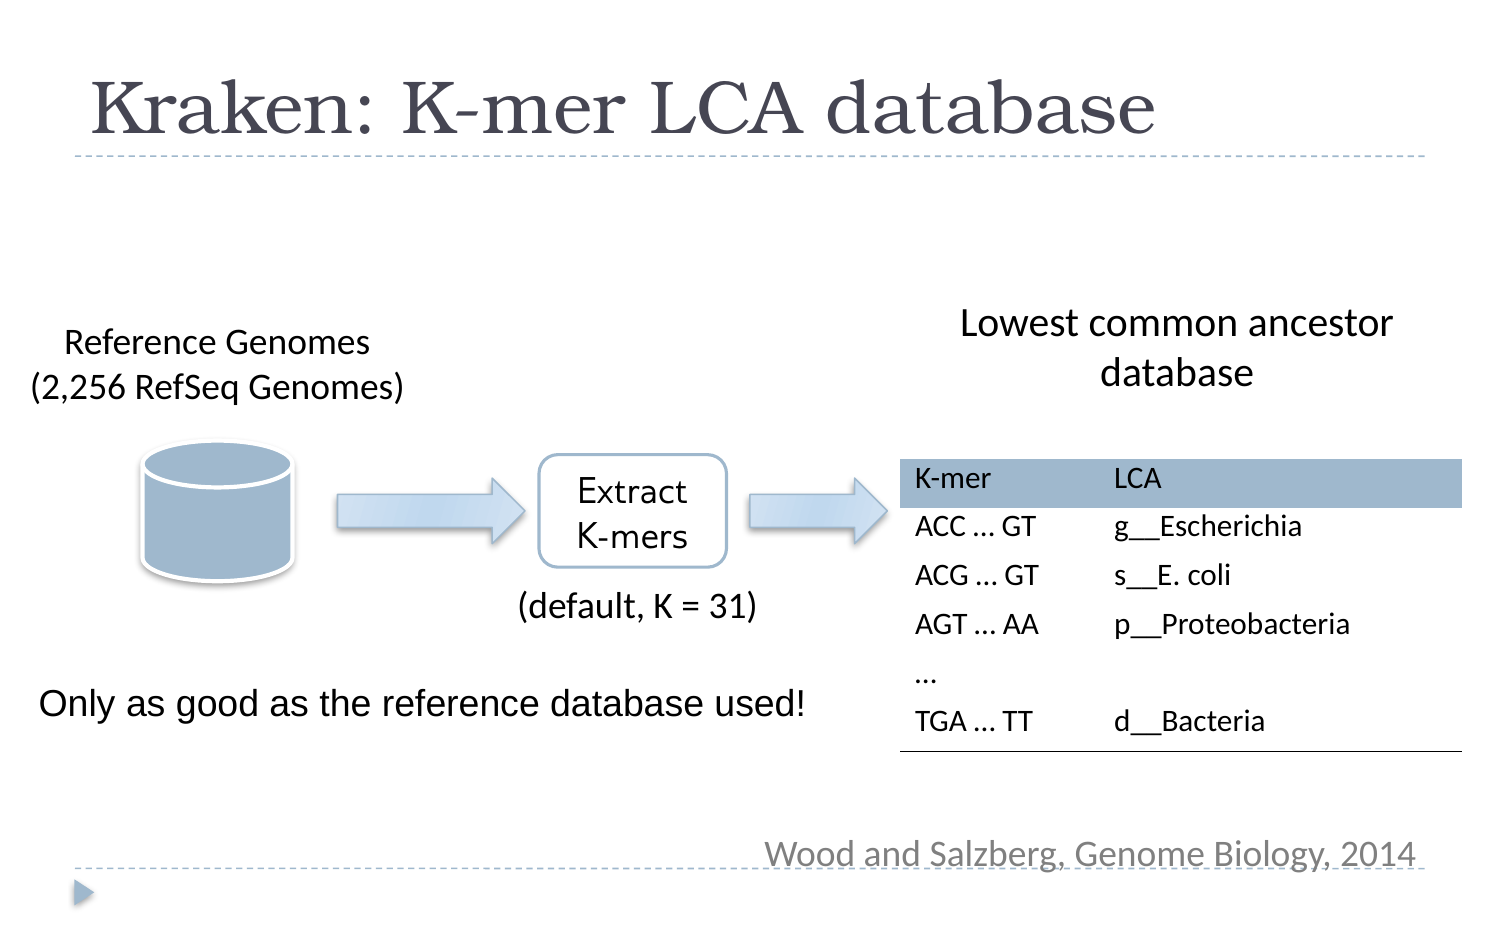

# Kraken: K-mer LCA database
Lowest common ancestor
database
Reference Genomes
(2,256 RefSeq Genomes)

Extract K-mers
| K-mer | LCA |
| --- | --- |
| ACC … GT | g\_\_Escherichia |
| ACG … GT | s\_\_E. coli |
| AGT … AA | p\_\_Proteobacteria |
| … |  |
| TGA … TT | d\_\_Bacteria |

(default, K = 31)
Only as good as the reference database used!
Wood and Salzberg, Genome Biology, 2014